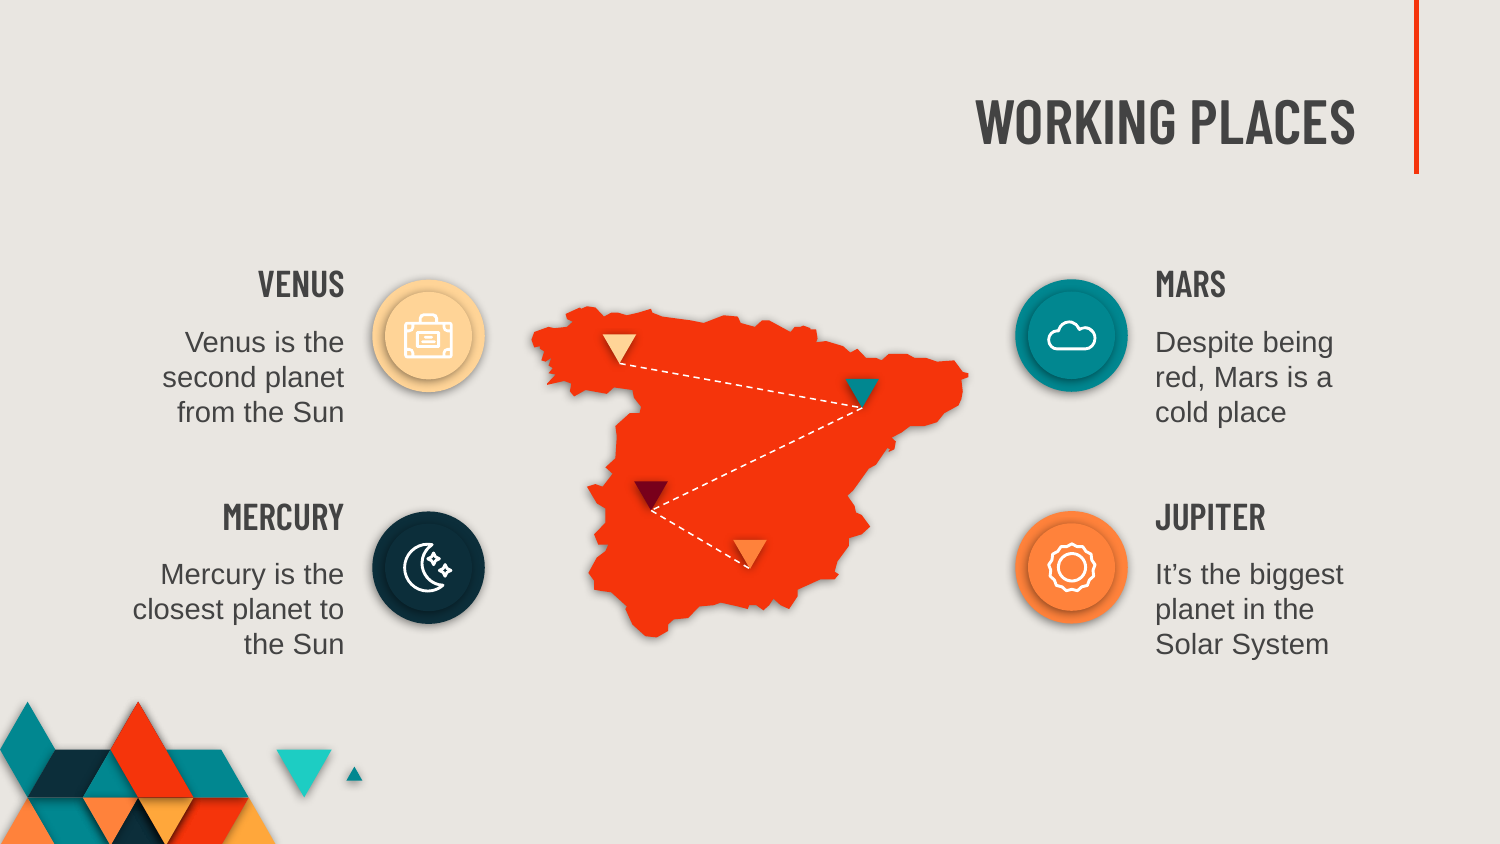

# WORKING PLACES
VENUS
MARS

Venus is the second planet from the Sun
Despite being red, Mars is a cold place

MERCURY
JUPITER

Mercury is the closest planet to the Sun
It’s the biggest planet in the Solar System